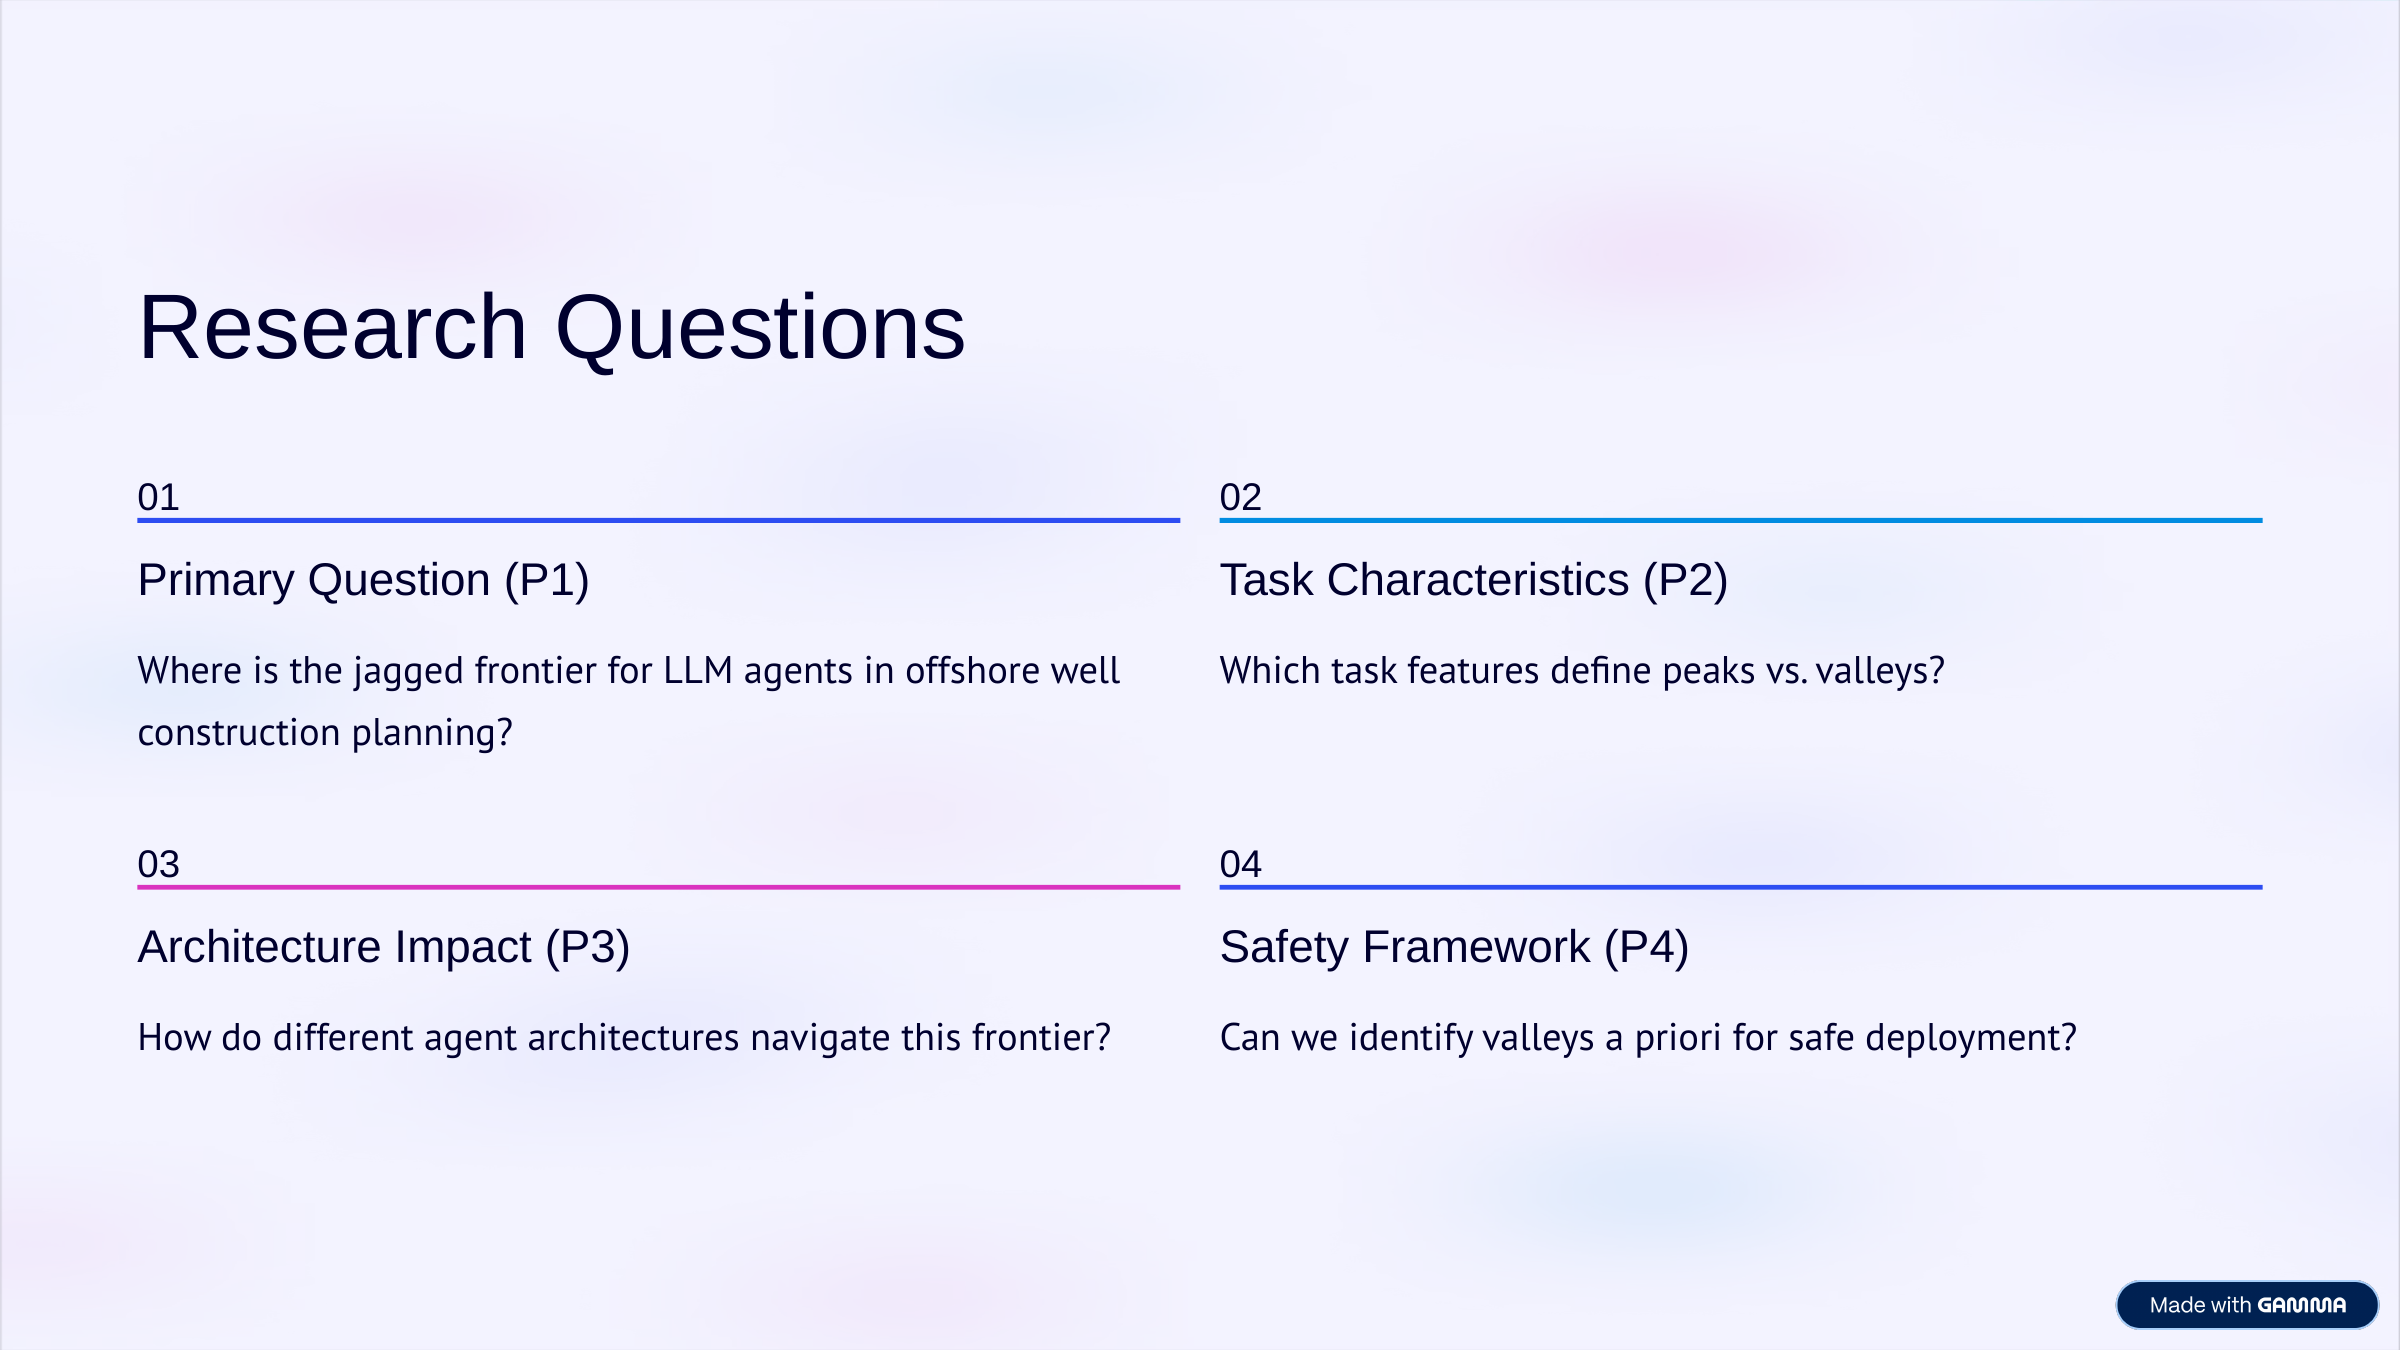

Research Questions
01
02

Primary Question (P1)
Task Characteristics (P2)
Where is the jagged frontier for LLM agents in offshore well construction planning?
Which task features define peaks vs. valleys?
03
04

Architecture Impact (P3)
Safety Framework (P4)
How do different agent architectures navigate this frontier?
Can we identify valleys a priori for safe deployment?